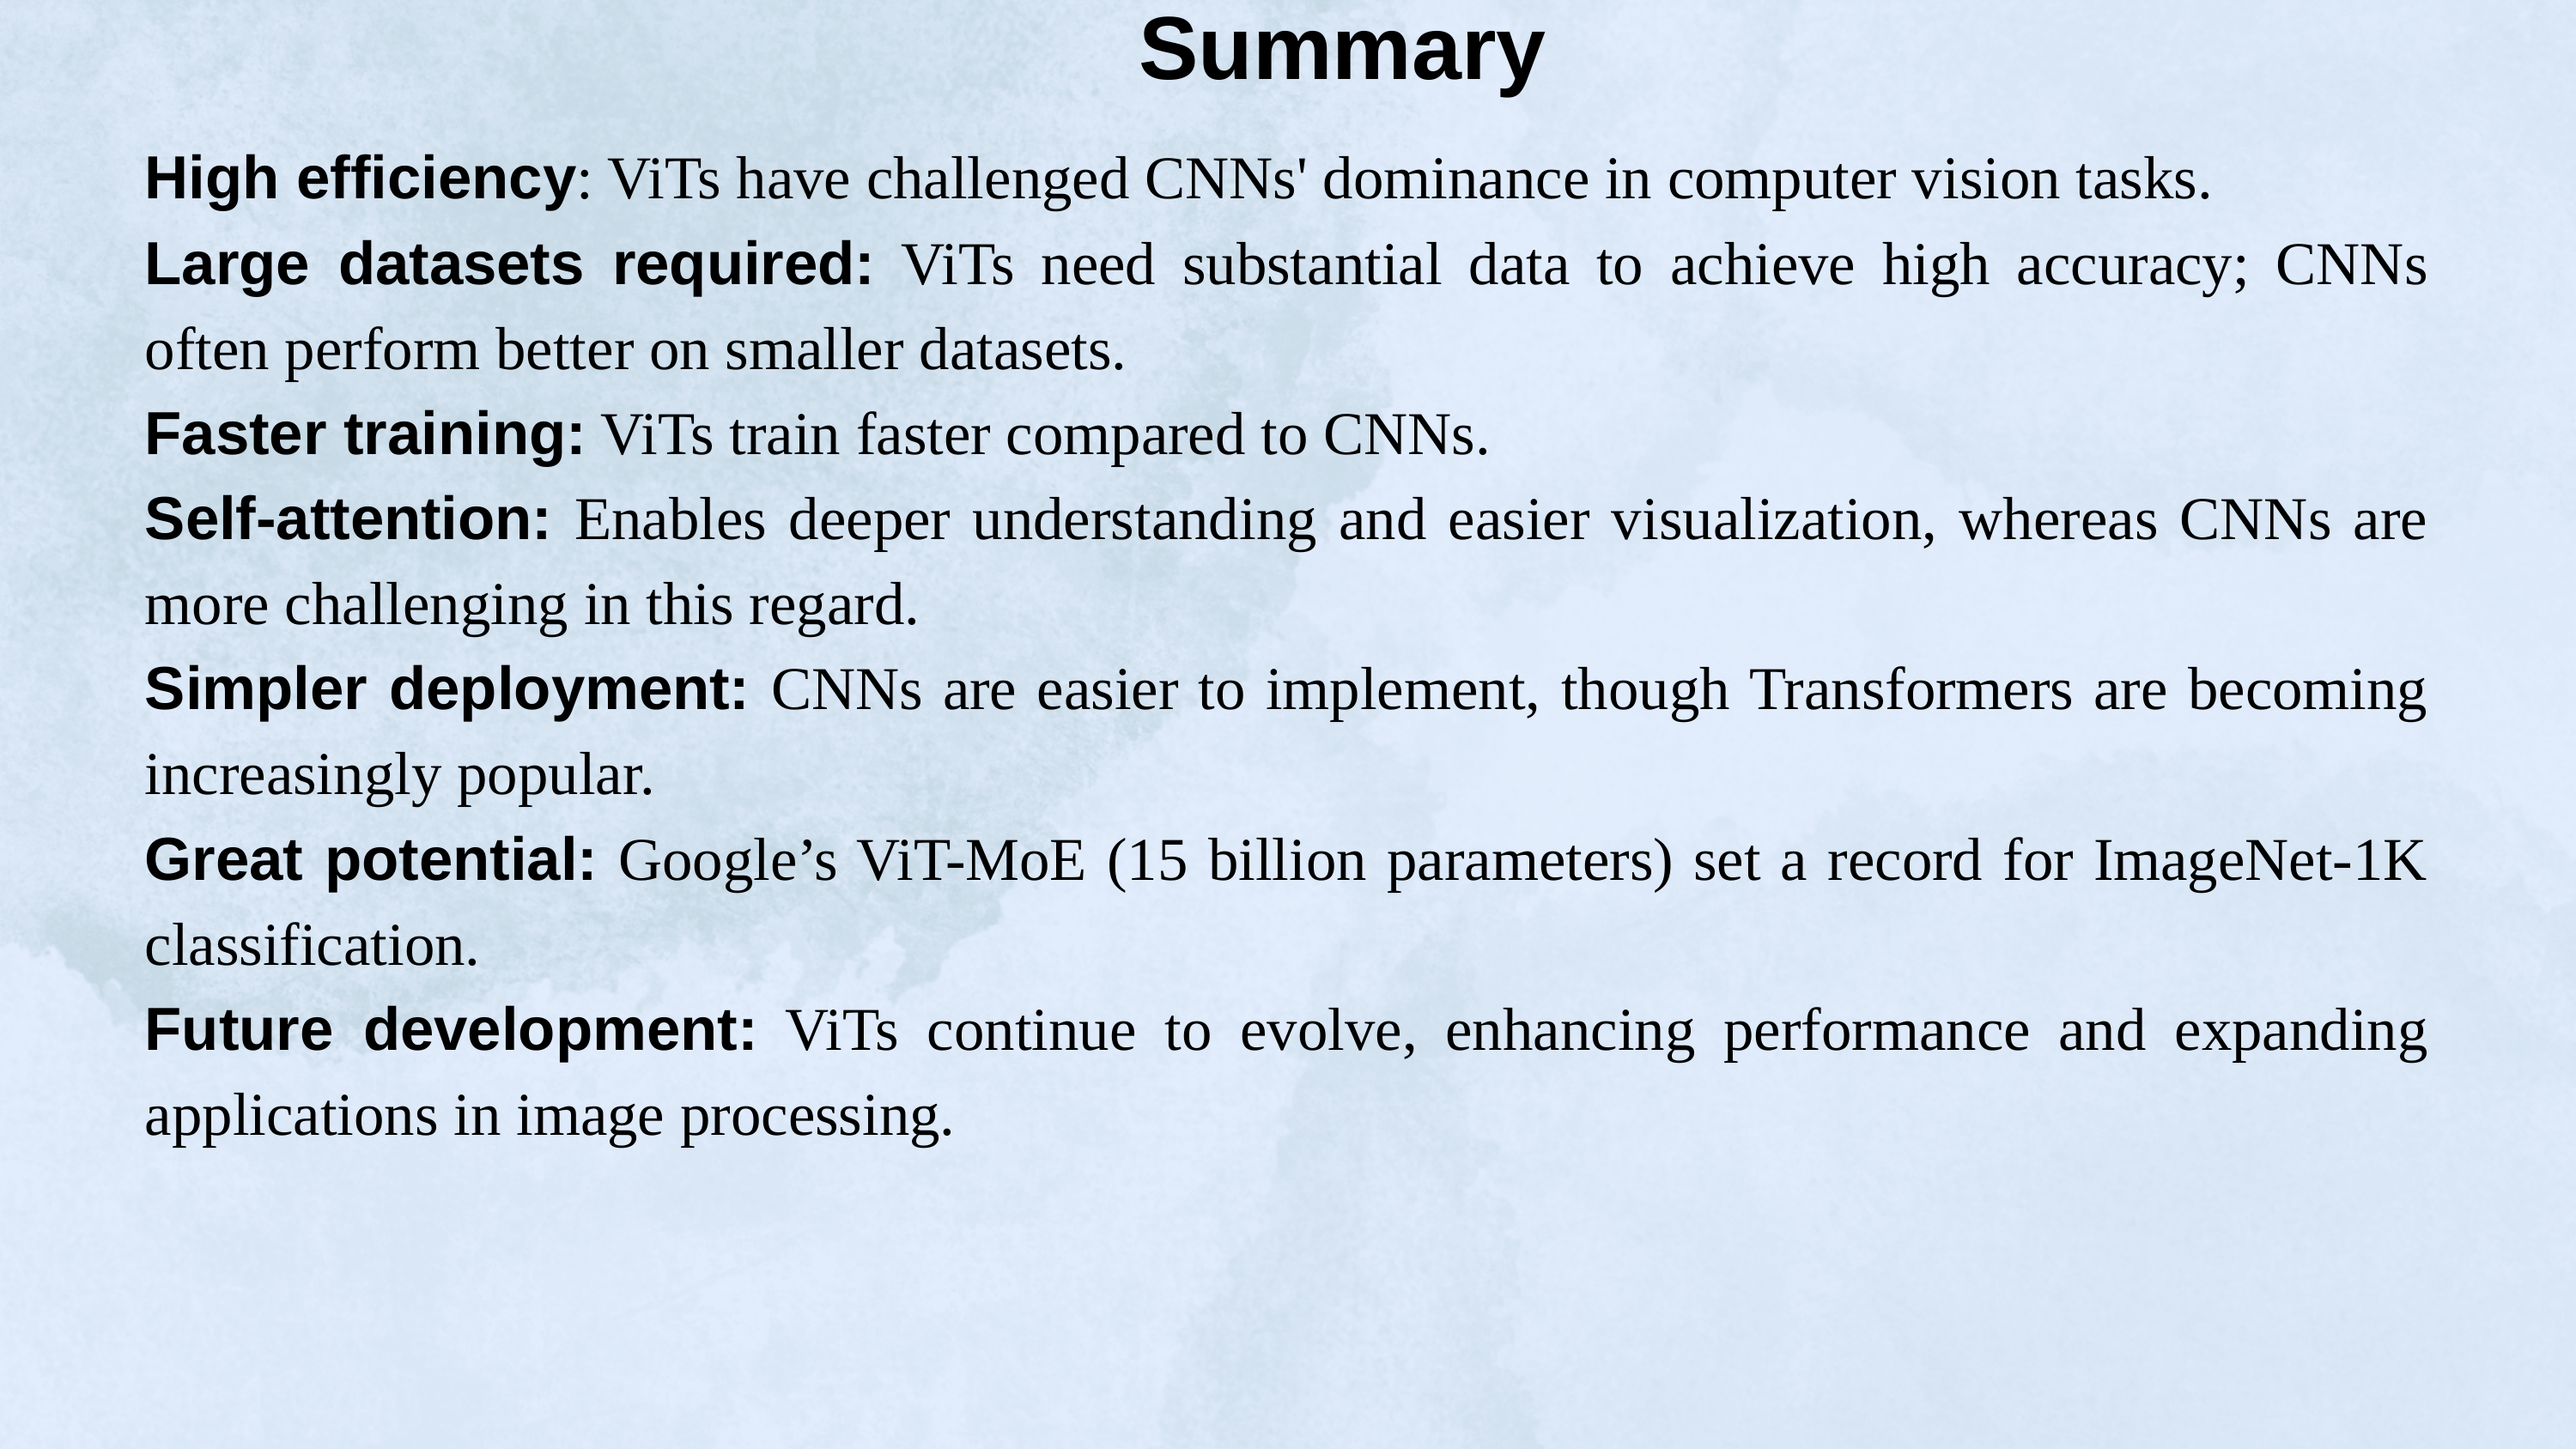

Summary
High efficiency: ViTs have challenged CNNs' dominance in computer vision tasks.
Large datasets required: ViTs need substantial data to achieve high accuracy; CNNs often perform better on smaller datasets.
Faster training: ViTs train faster compared to CNNs.
Self-attention: Enables deeper understanding and easier visualization, whereas CNNs are more challenging in this regard.
Simpler deployment: CNNs are easier to implement, though Transformers are becoming increasingly popular.
Great potential: Google’s ViT-MoE (15 billion parameters) set a record for ImageNet-1K classification.
Future development: ViTs continue to evolve, enhancing performance and expanding applications in image processing.